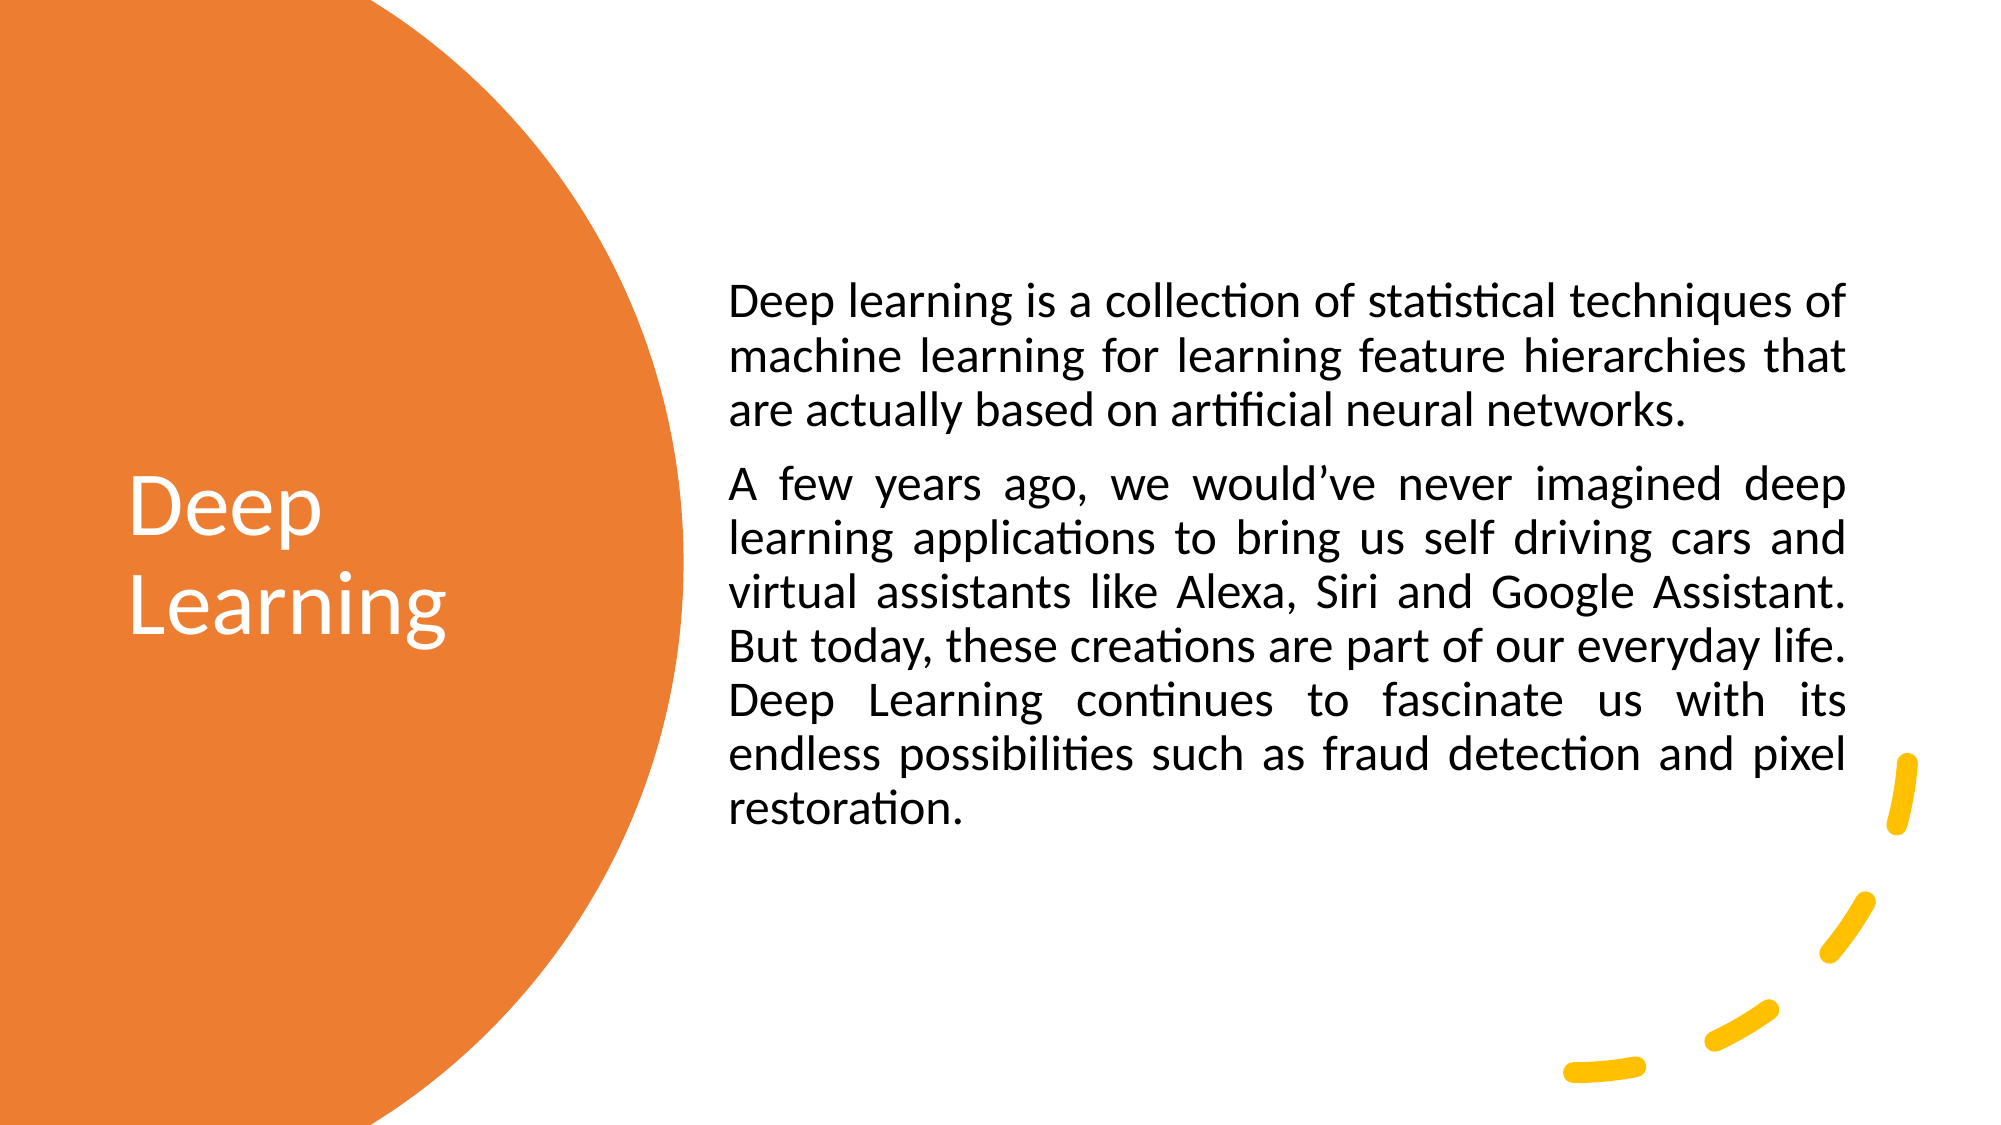

Deep learning is a collection of statistical techniques of machine learning for learning feature hierarchies that are actually based on artificial neural networks.
A few years ago, we would’ve never imagined deep learning applications to bring us self driving cars and virtual assistants like Alexa, Siri and Google Assistant. But today, these creations are part of our everyday life. Deep Learning continues to fascinate us with its endless possibilities such as fraud detection and pixel restoration.
# Deep Learning